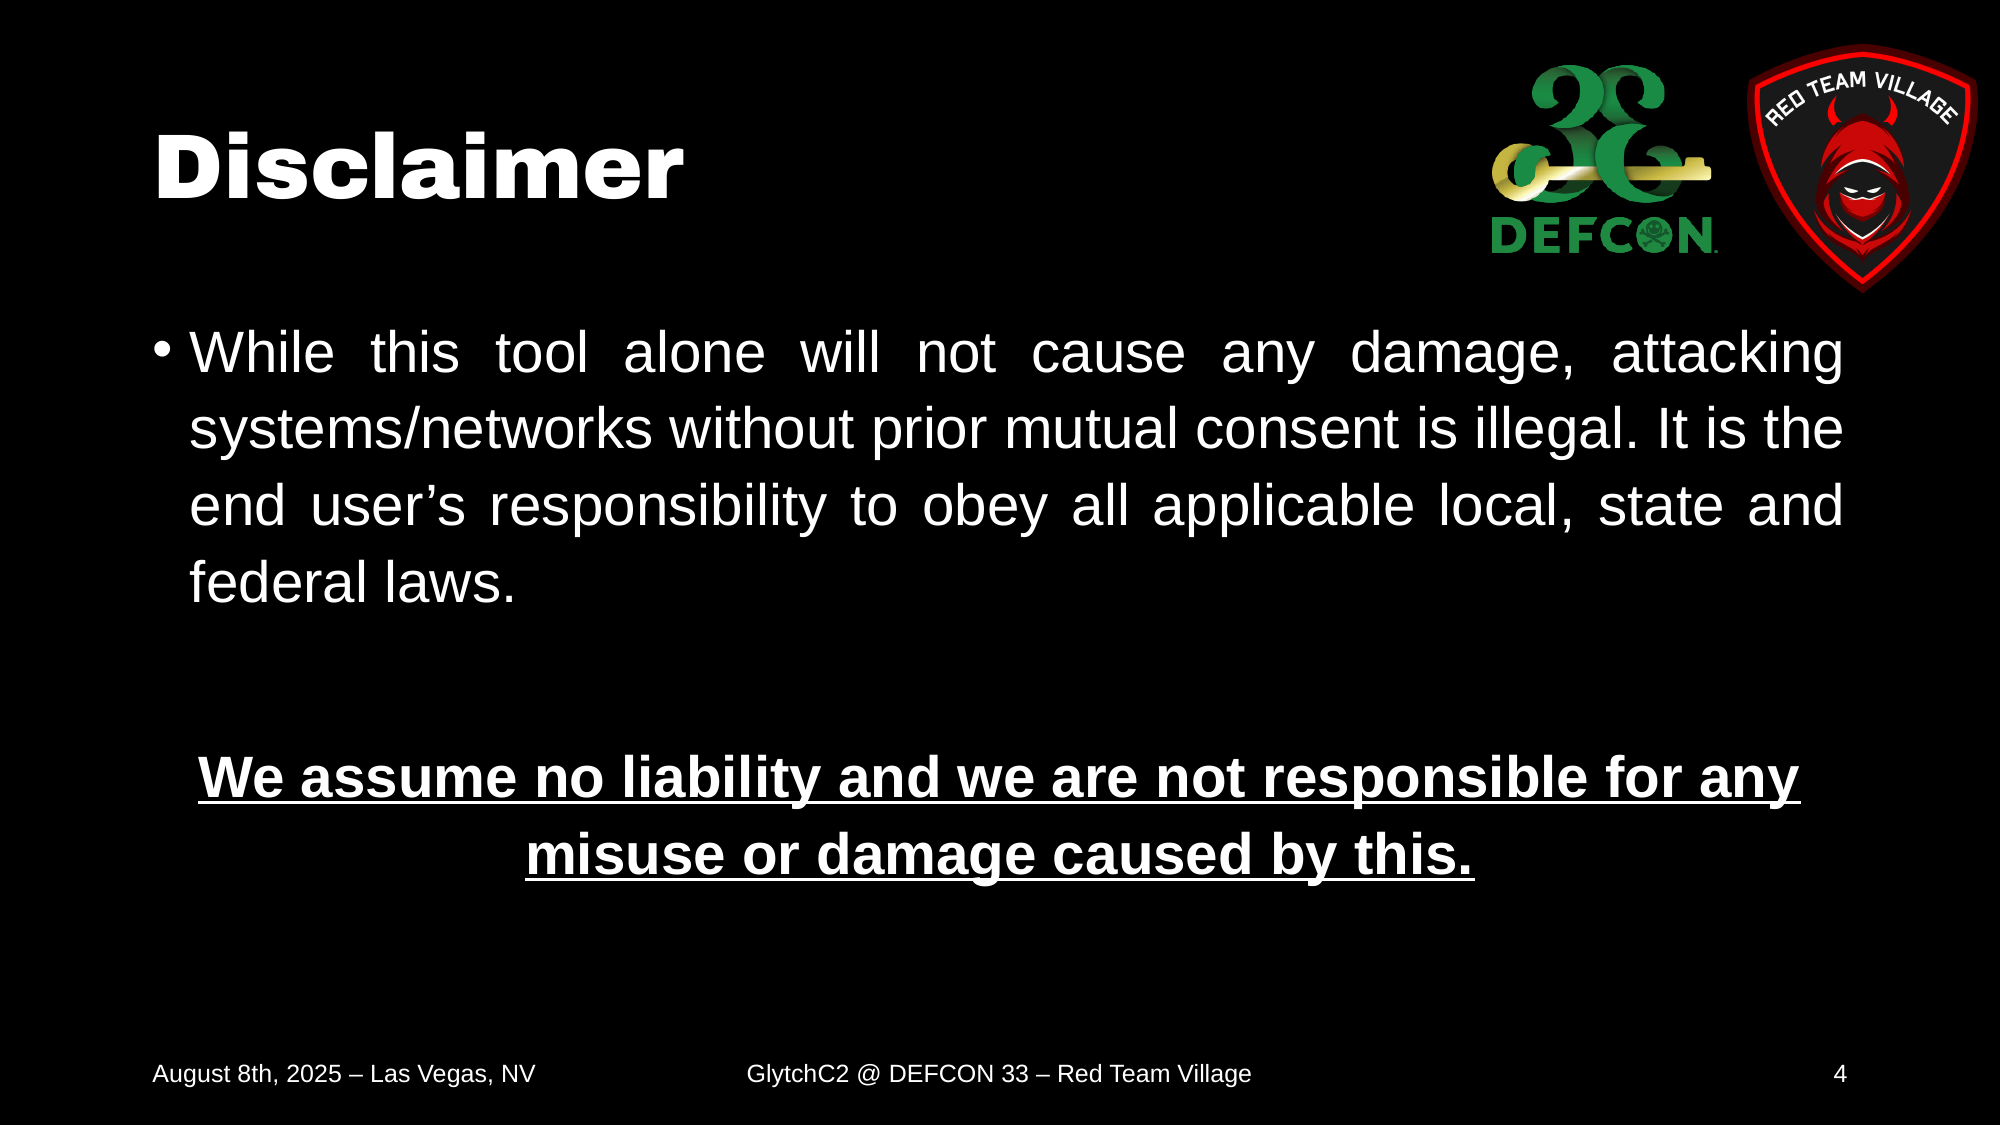

# Disclaimer
While this tool alone will not cause any damage, attacking systems/networks without prior mutual consent is illegal. It is the end user’s responsibility to obey all applicable local, state and federal laws.

We assume no liability and we are not responsible for any misuse or damage caused by this.
August 8th, 2025 – Las Vegas, NV
GlytchC2 @ DEFCON 33 – Red Team Village
4